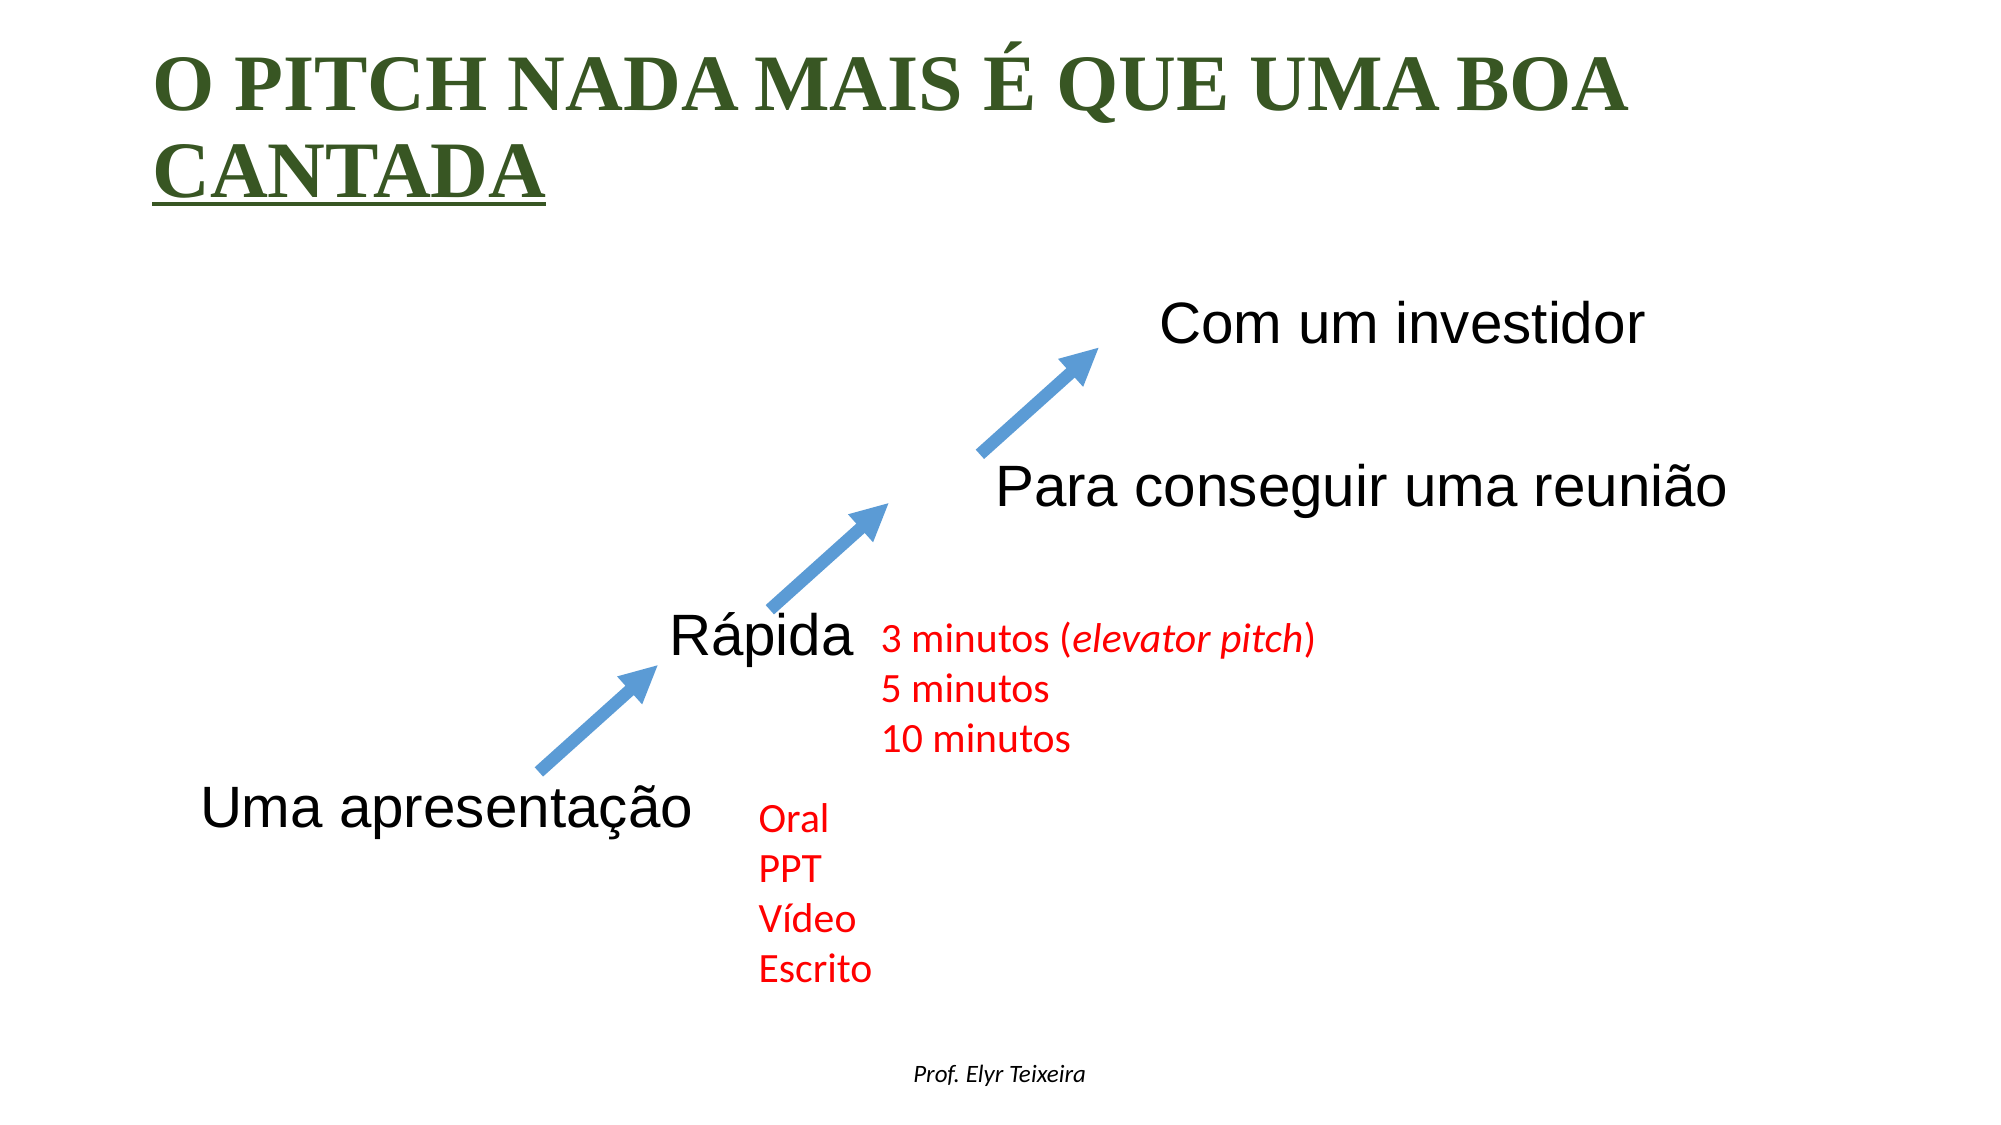

# O pitch nada mais é que uma boa cantada
Com um investidor
Para conseguir uma reunião
Rápida
3 minutos (elevator pitch)
5 minutos
10 minutos
Uma apresentação
Oral
PPT
Vídeo
Escrito